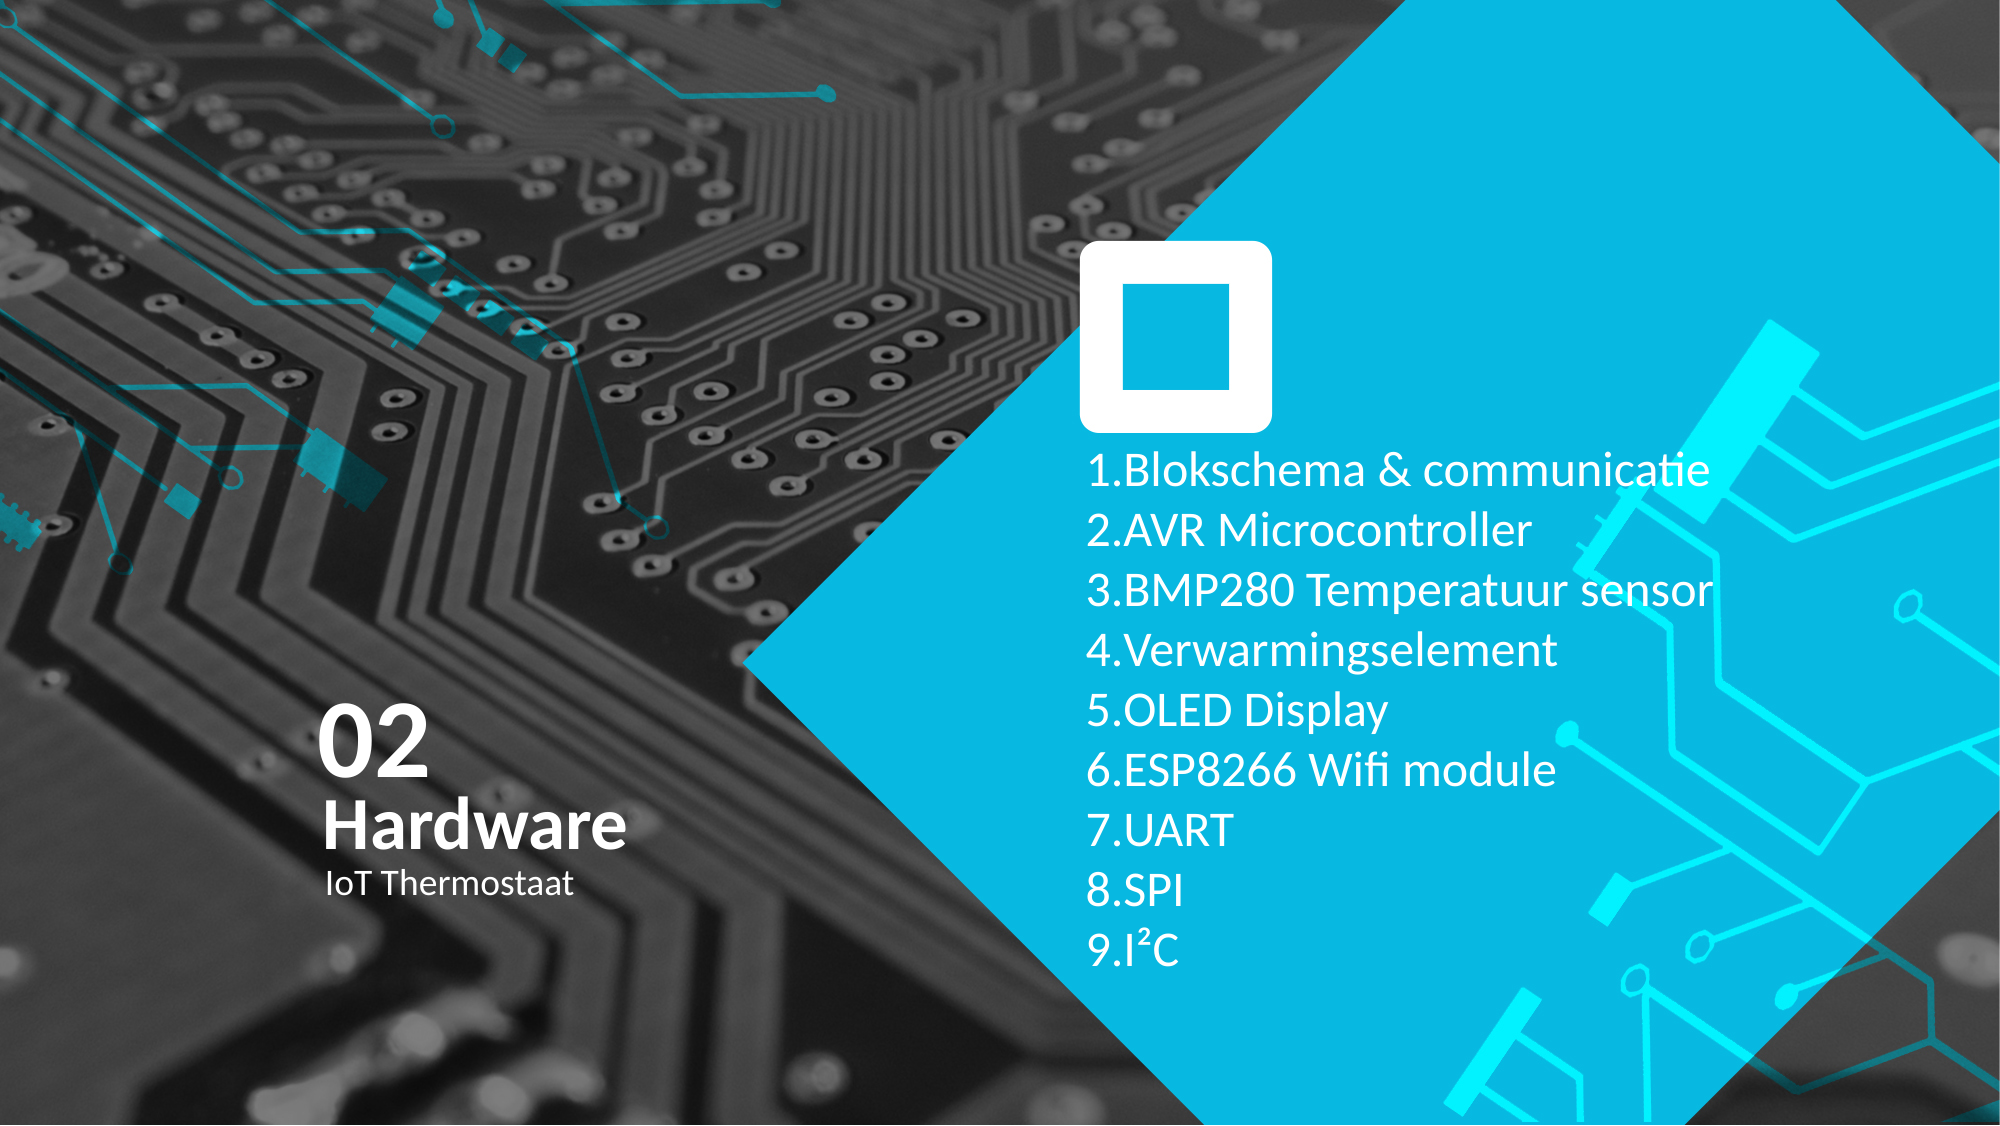

Blokschema & communicatie
AVR Microcontroller
BMP280 Temperatuur sensor
Verwarmingselement
OLED Display
ESP8266 Wifi module
UART
SPI
I²C
02
Hardware
IoT Thermostaat